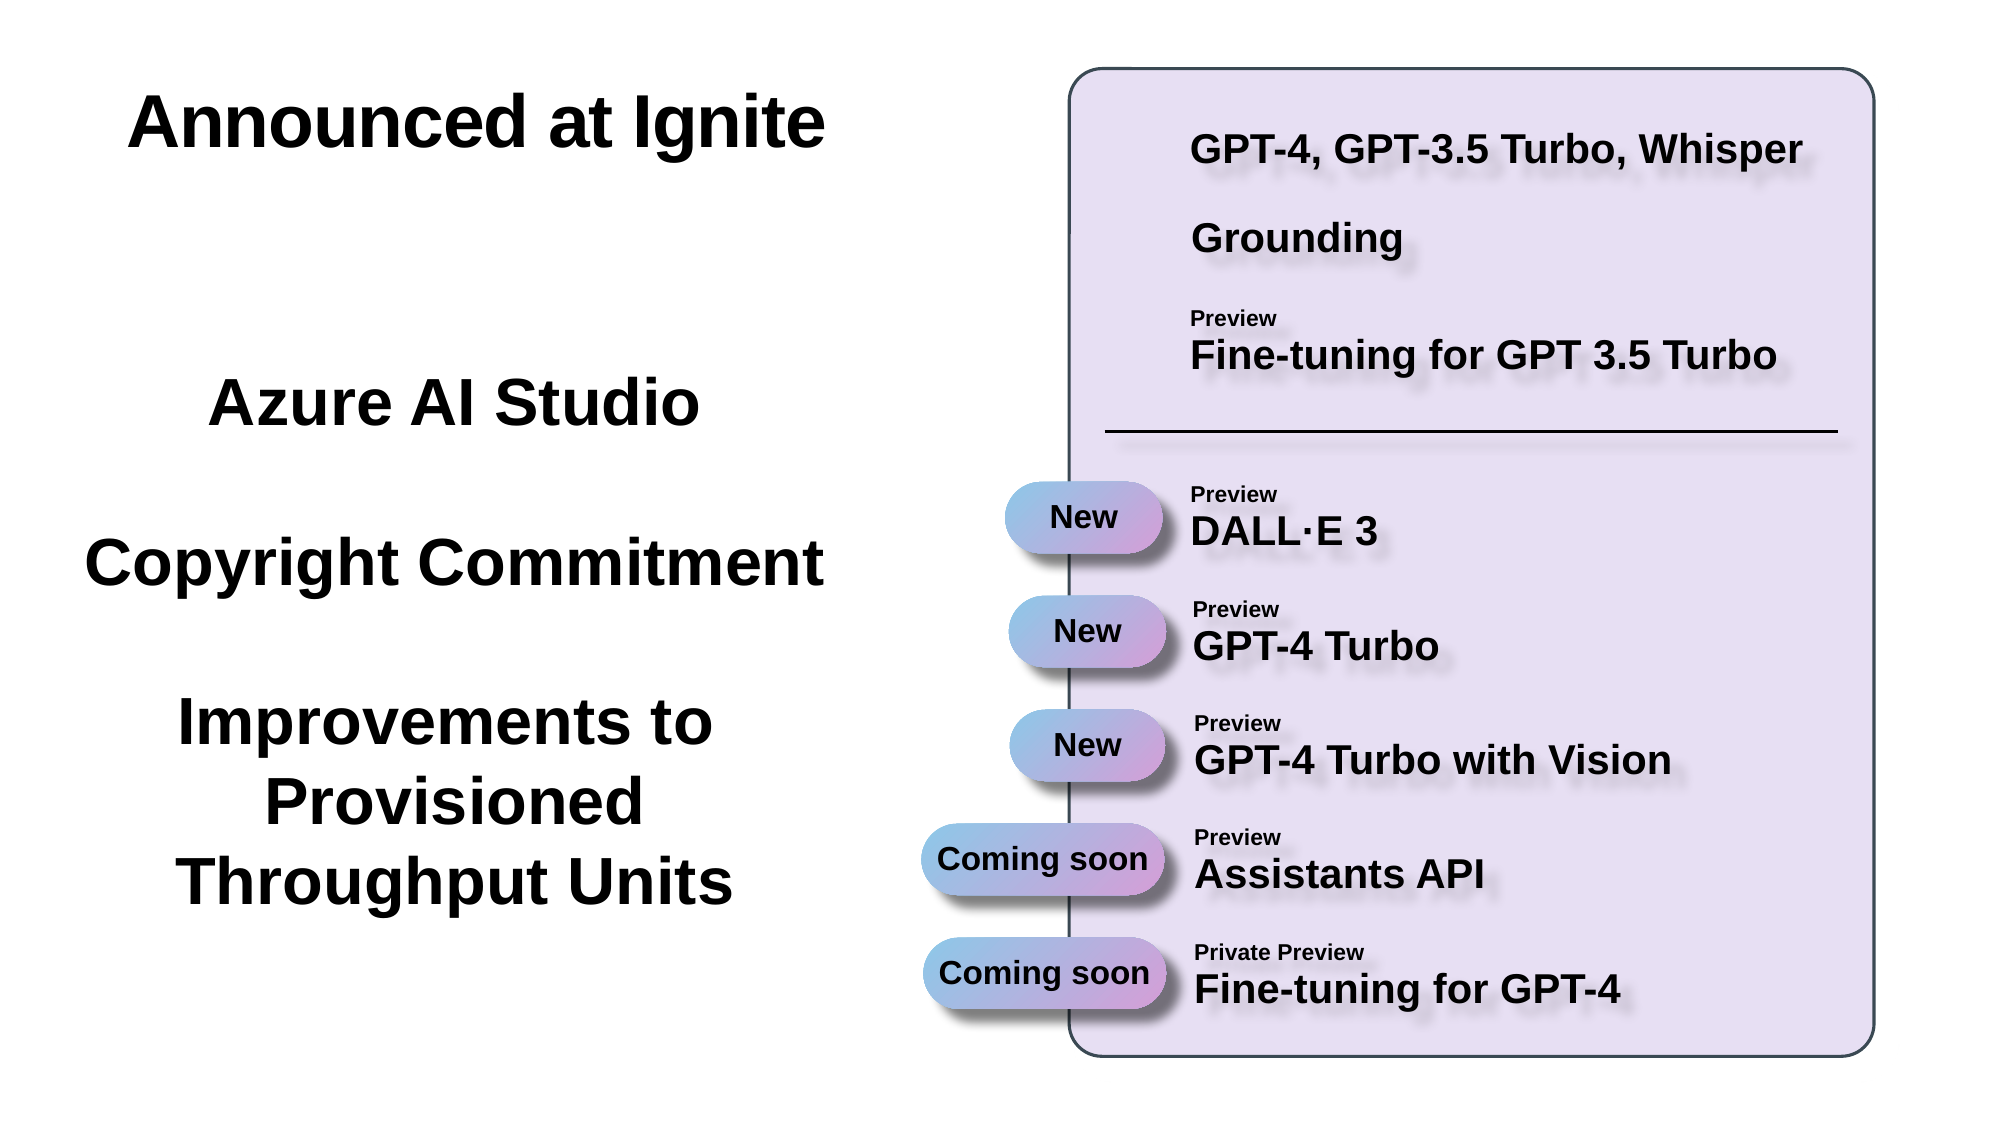

Announced at Ignite
GPT-4, GPT-3.5 Turbo, Whisper
Grounding
Preview
Fine-tuning for GPT 3.5 Turbo
Azure AI Studio

Copyright Commitment

Improvements to
Provisioned Throughput Units
Preview
DALL·E 3
New
Preview
GPT-4 Turbo
New
Preview
GPT-4 Turbo with Vision
New
Preview
Assistants API
Coming soon
Private Preview
Fine-tuning for GPT-4
Coming soon